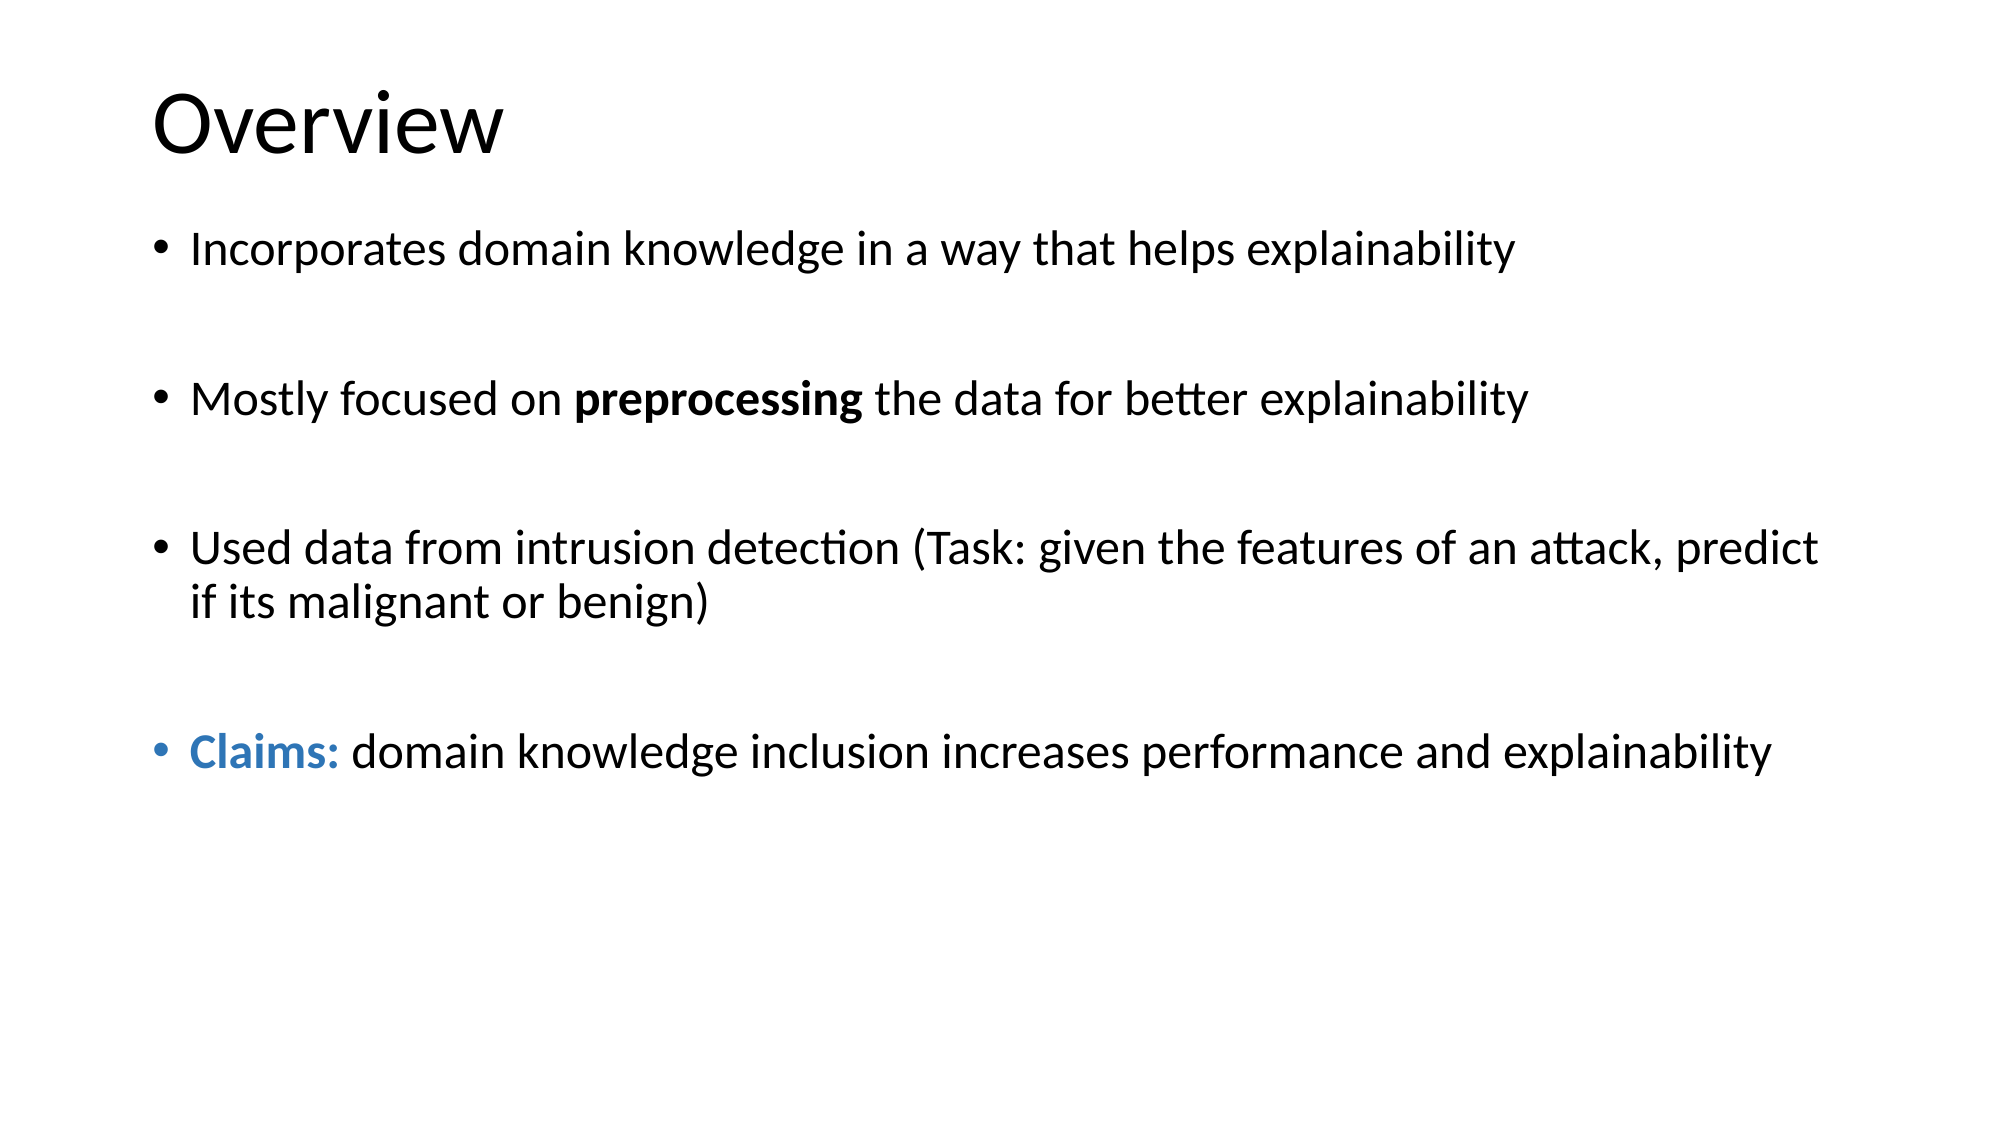

# Overview
Incorporates domain knowledge in a way that helps explainability

Mostly focused on preprocessing the data for better explainability

Used data from intrusion detection (Task: given the features of an attack, predict if its malignant or benign)

Claims: domain knowledge inclusion increases performance and explainability